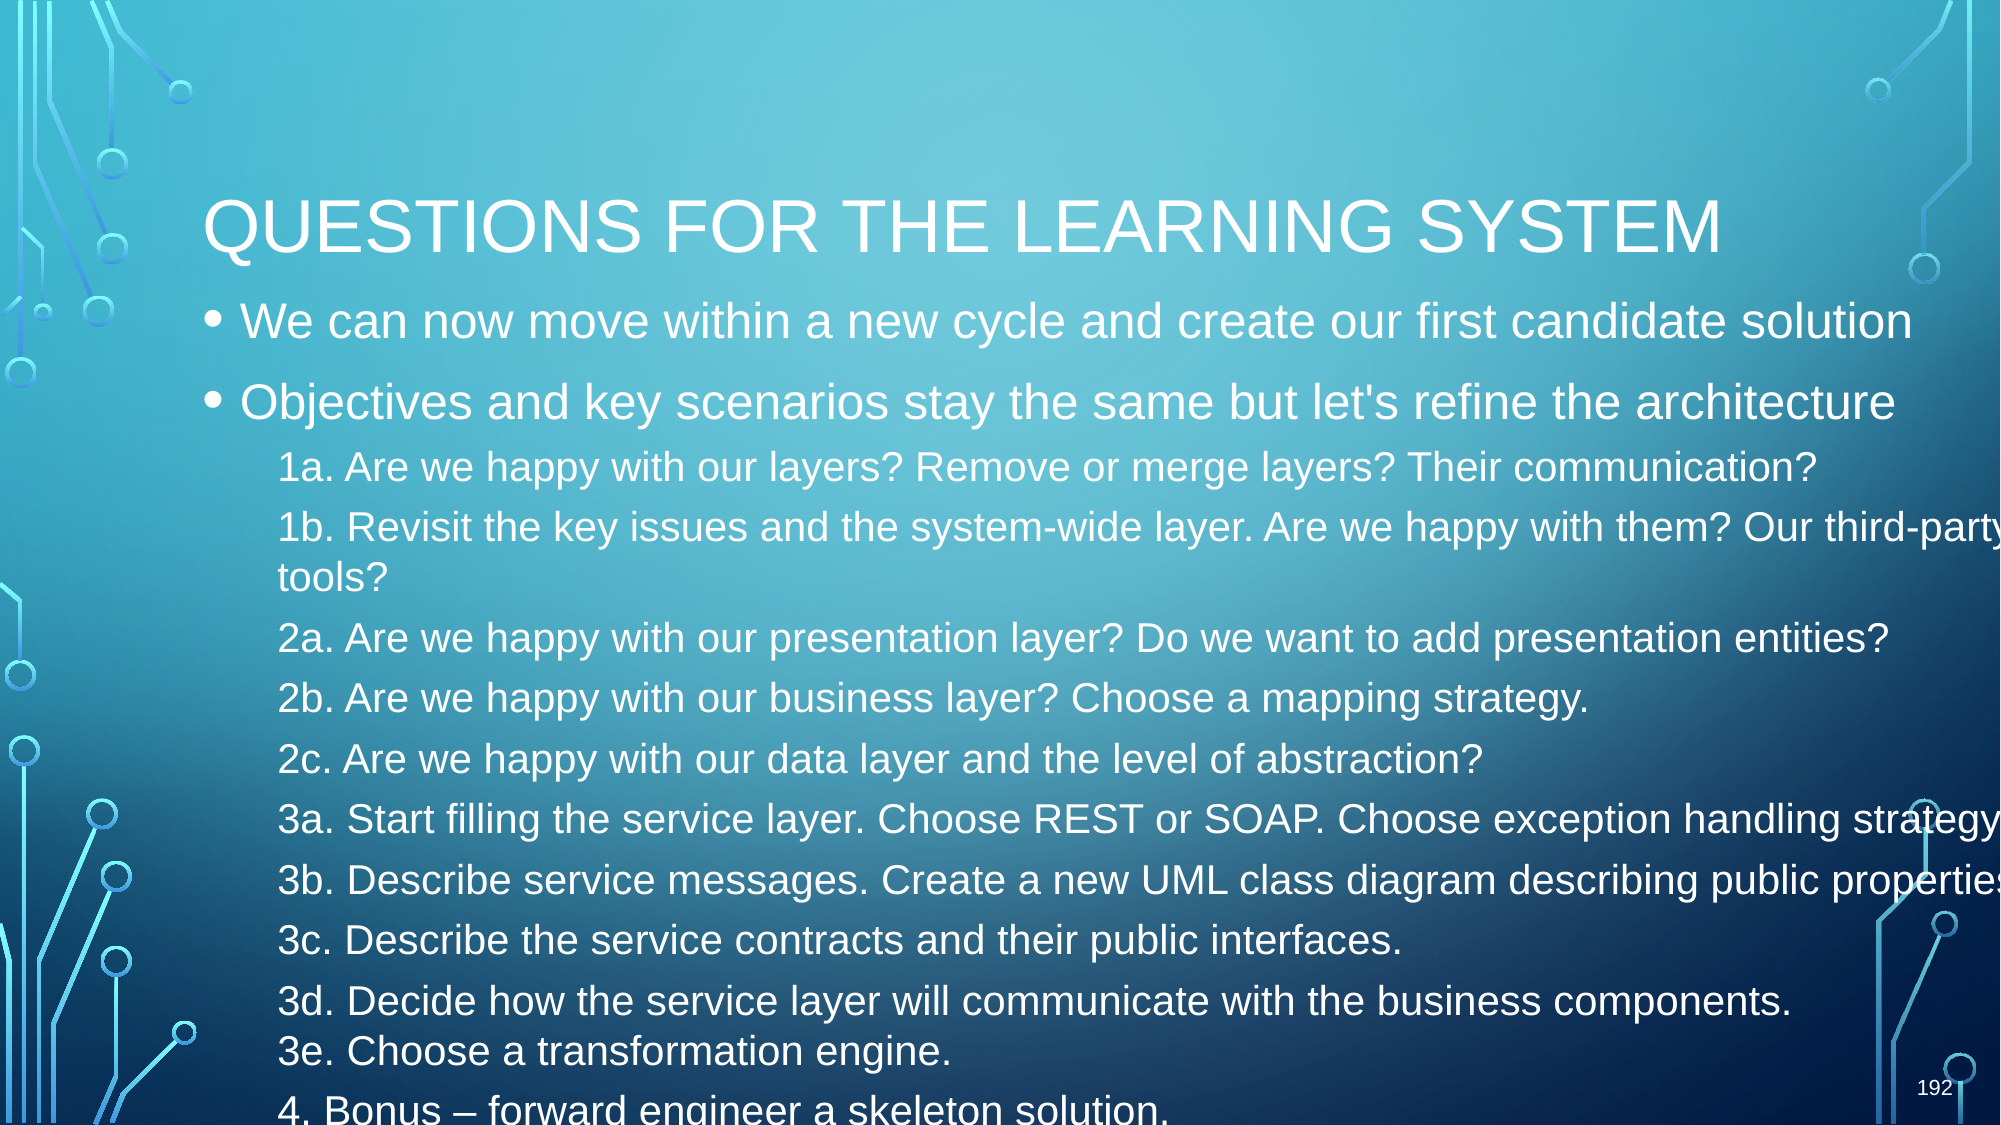

# Questions for the learning system
We can now move within a new cycle and create our first candidate solution
Objectives and key scenarios stay the same but let's refine the architecture
1a. Are we happy with our layers? Remove or merge layers? Their communication?
1b. Revisit the key issues and the system-wide layer. Are we happy with them? Our third-party tools?
2a. Are we happy with our presentation layer? Do we want to add presentation entities?
2b. Are we happy with our business layer? Choose a mapping strategy.
2c. Are we happy with our data layer and the level of abstraction?
3a. Start filling the service layer. Choose REST or SOAP. Choose exception handling strategy.
3b. Describe service messages. Create a new UML class diagram describing public properties.
3c. Describe the service contracts and their public interfaces.
3d. Decide how the service layer will communicate with the business components.
3e. Choose a transformation engine.
4. Bonus – forward engineer a skeleton solution.

192